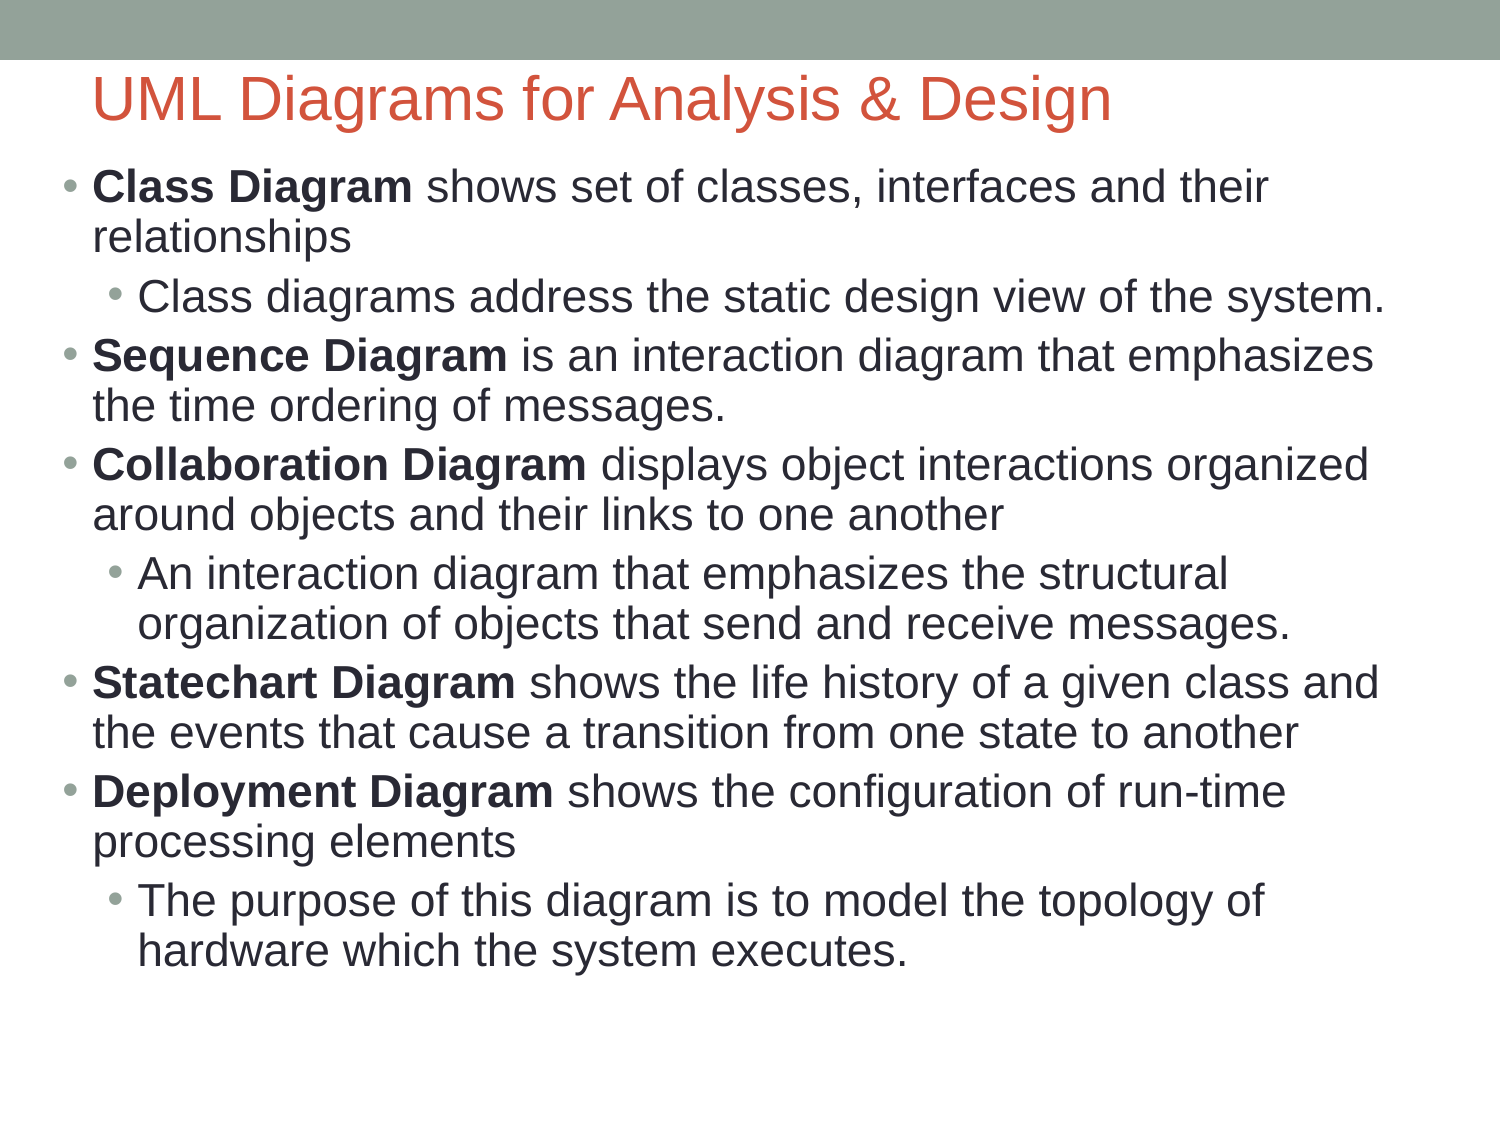

# UML Diagrams for Analysis & Design
Class Diagram shows set of classes, interfaces and their relationships
Class diagrams address the static design view of the system.
Sequence Diagram is an interaction diagram that emphasizes the time ordering of messages.
Collaboration Diagram displays object interactions organized around objects and their links to one another
An interaction diagram that emphasizes the structural organization of objects that send and receive messages.
Statechart Diagram shows the life history of a given class and the events that cause a transition from one state to another
Deployment Diagram shows the configuration of run-time processing elements
The purpose of this diagram is to model the topology of hardware which the system executes.